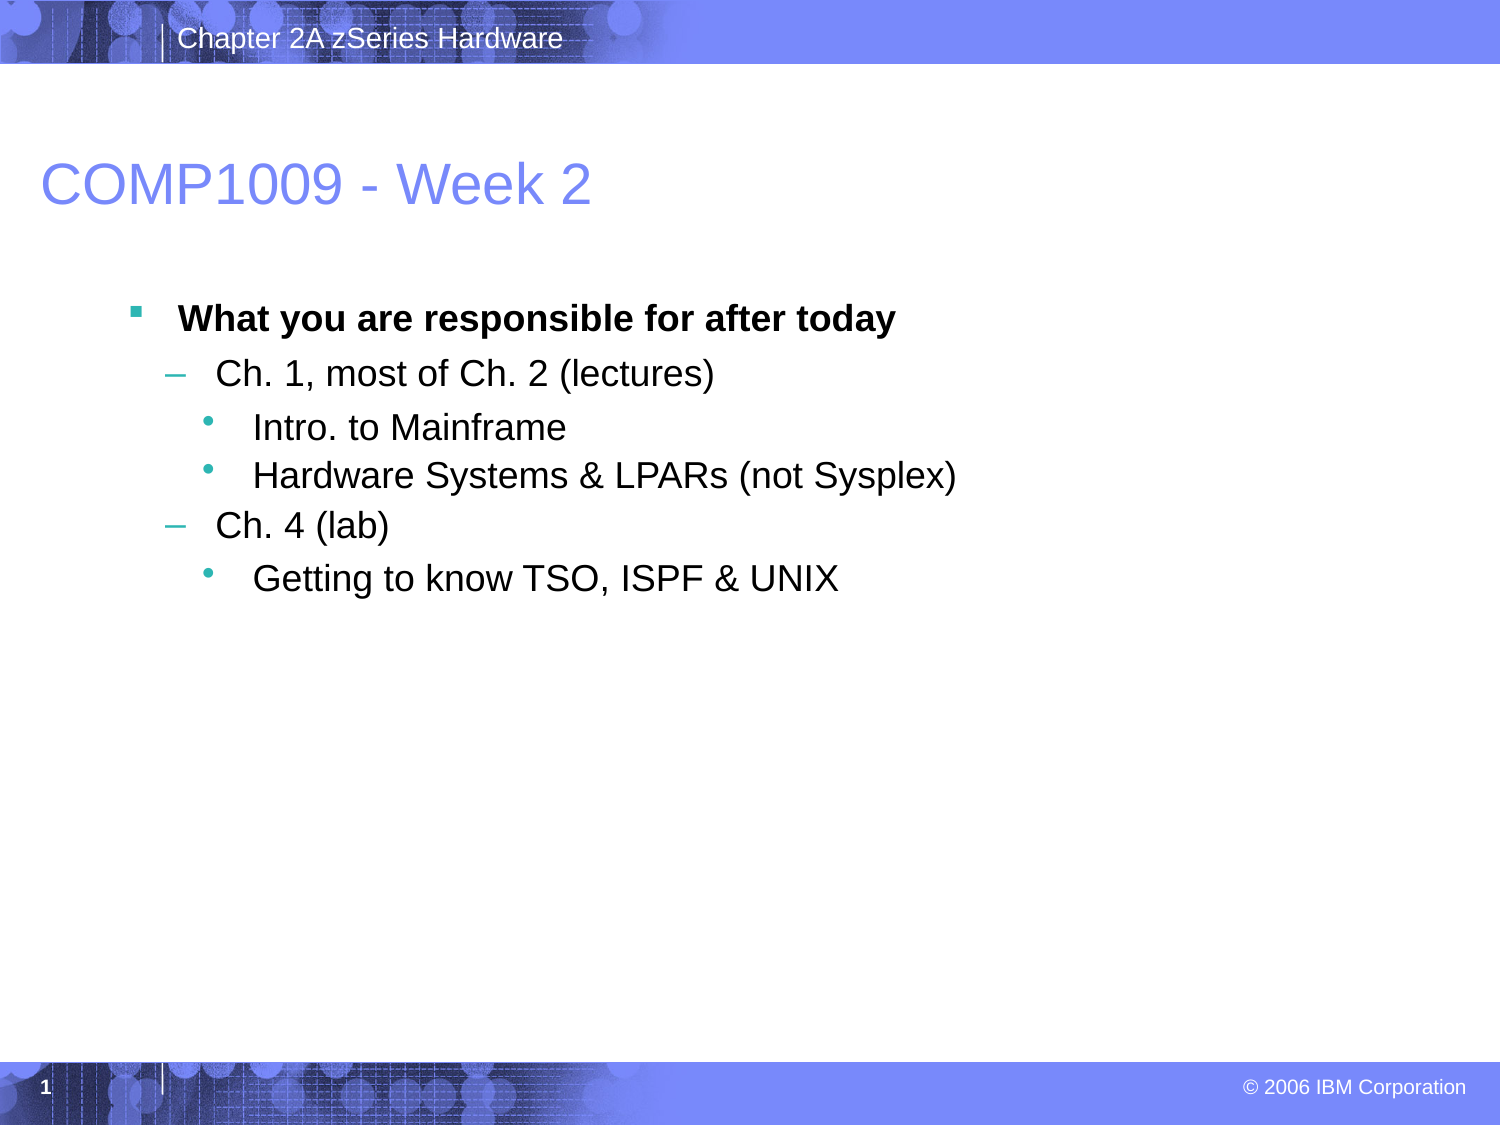

# COMP1009 - Week 2
What you are responsible for after today
Ch. 1, most of Ch. 2 (lectures)
Intro. to Mainframe
Hardware Systems & LPARs (not Sysplex)
Ch. 4 (lab)
Getting to know TSO, ISPF & UNIX
1